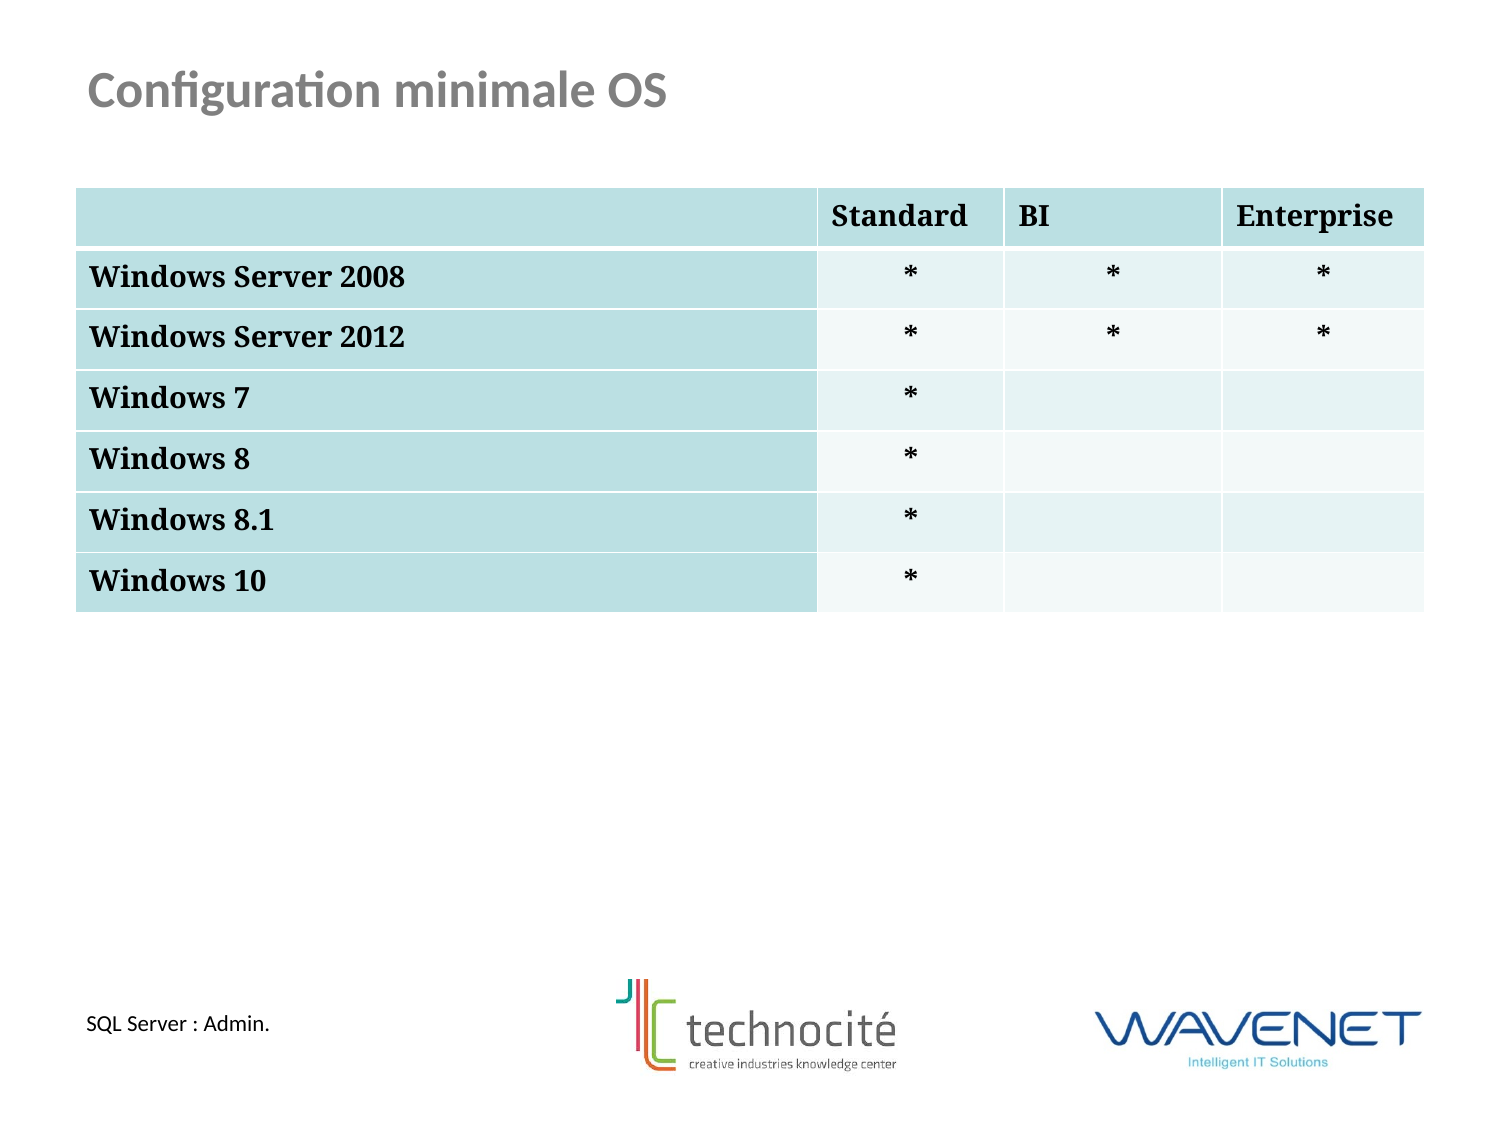

Configuration minimale OS
|  | Standard | BI | Enterprise |
| --- | --- | --- | --- |
| Windows Server 2008 | \* | \* | \* |
| Windows Server 2012 | \* | \* | \* |
| Windows 7 | \* |  |  |
| Windows 8 | \* |  |  |
| Windows 8.1 | \* |  |  |
| Windows 10 | \* |  |  |
SQL Server : Admin.